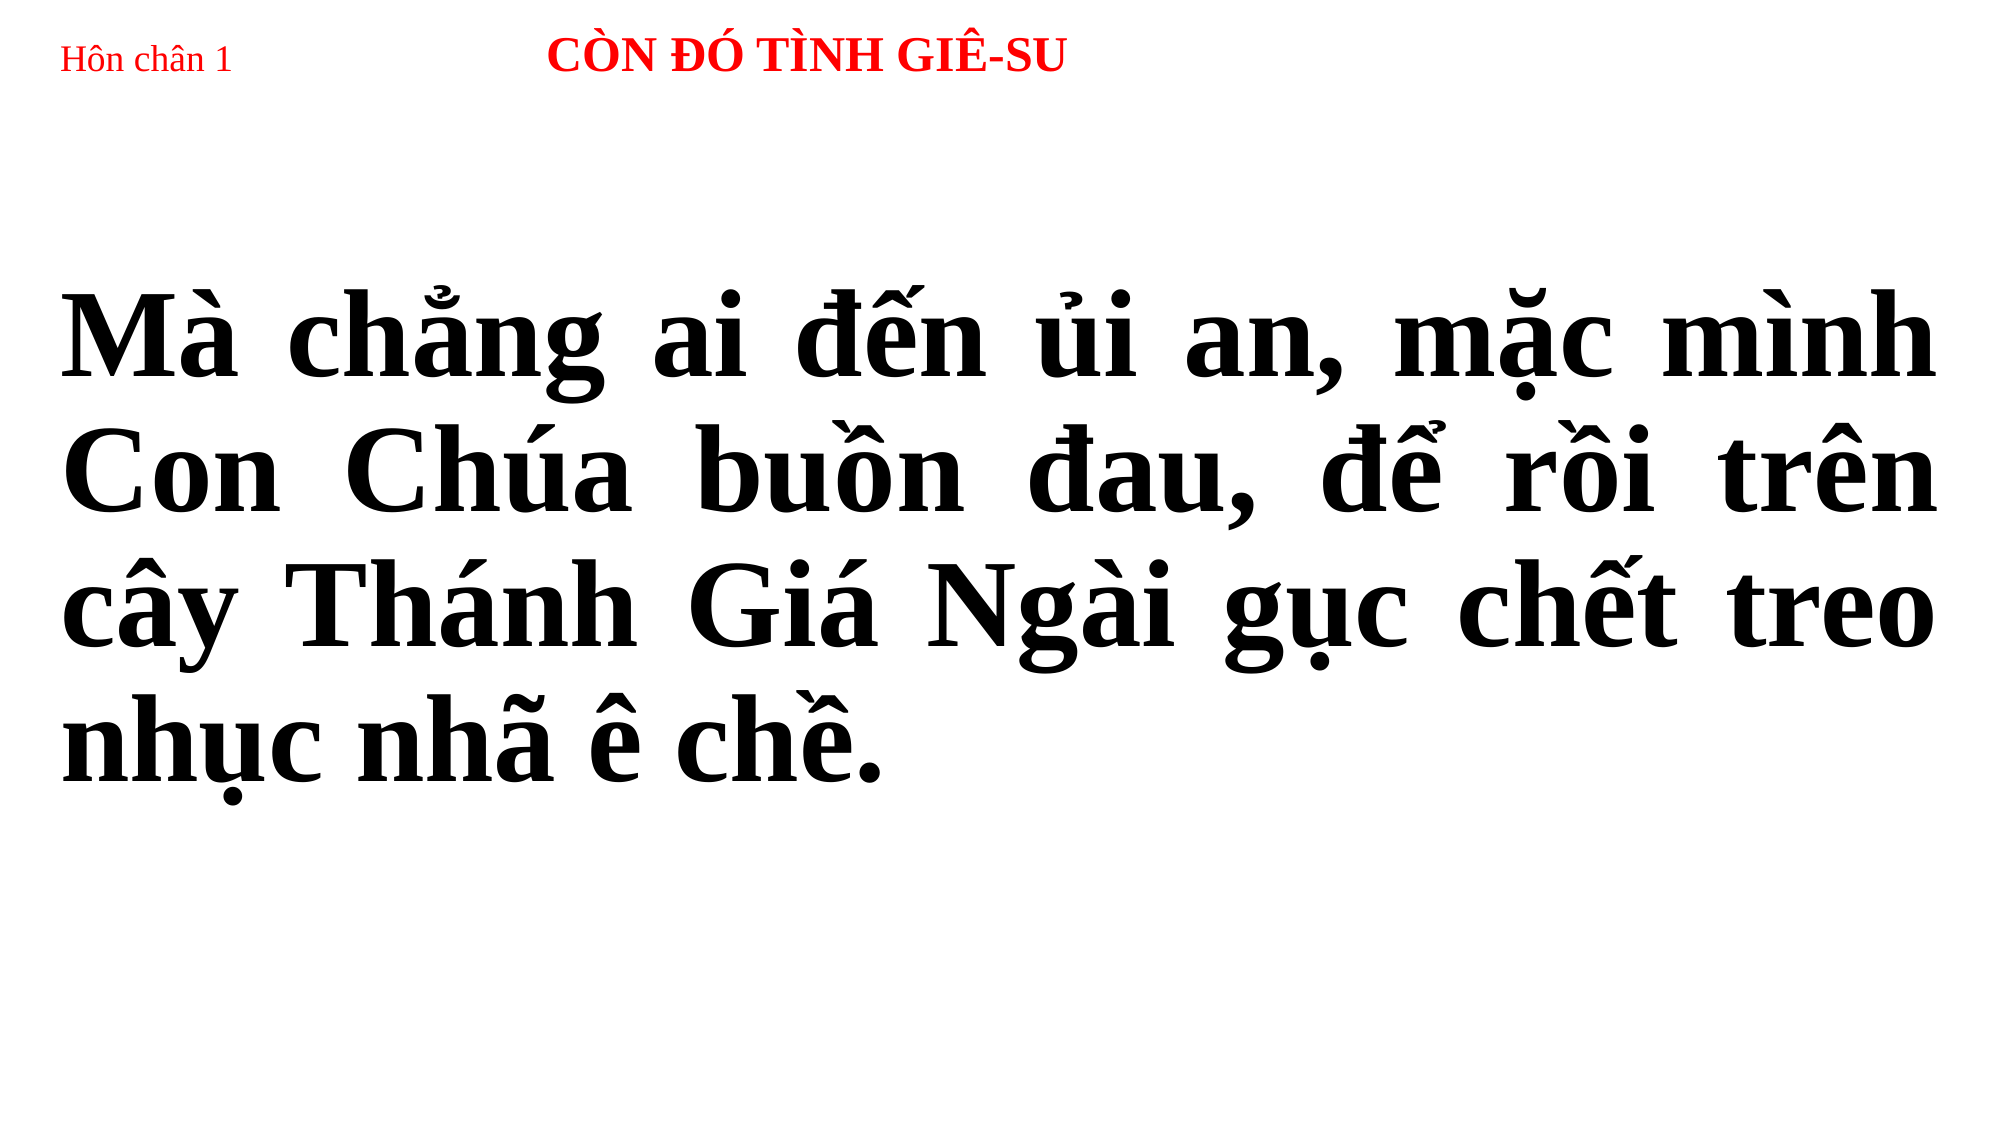

# Hôn chân 1                                 CÒN ĐÓ TÌNH GIÊ-SU
Mà chẳng ai đến ủi an, mặc mình Con Chúa buồn đau, để rồi trên cây Thánh Giá Ngài gục chết treo nhục nhã ê chề.